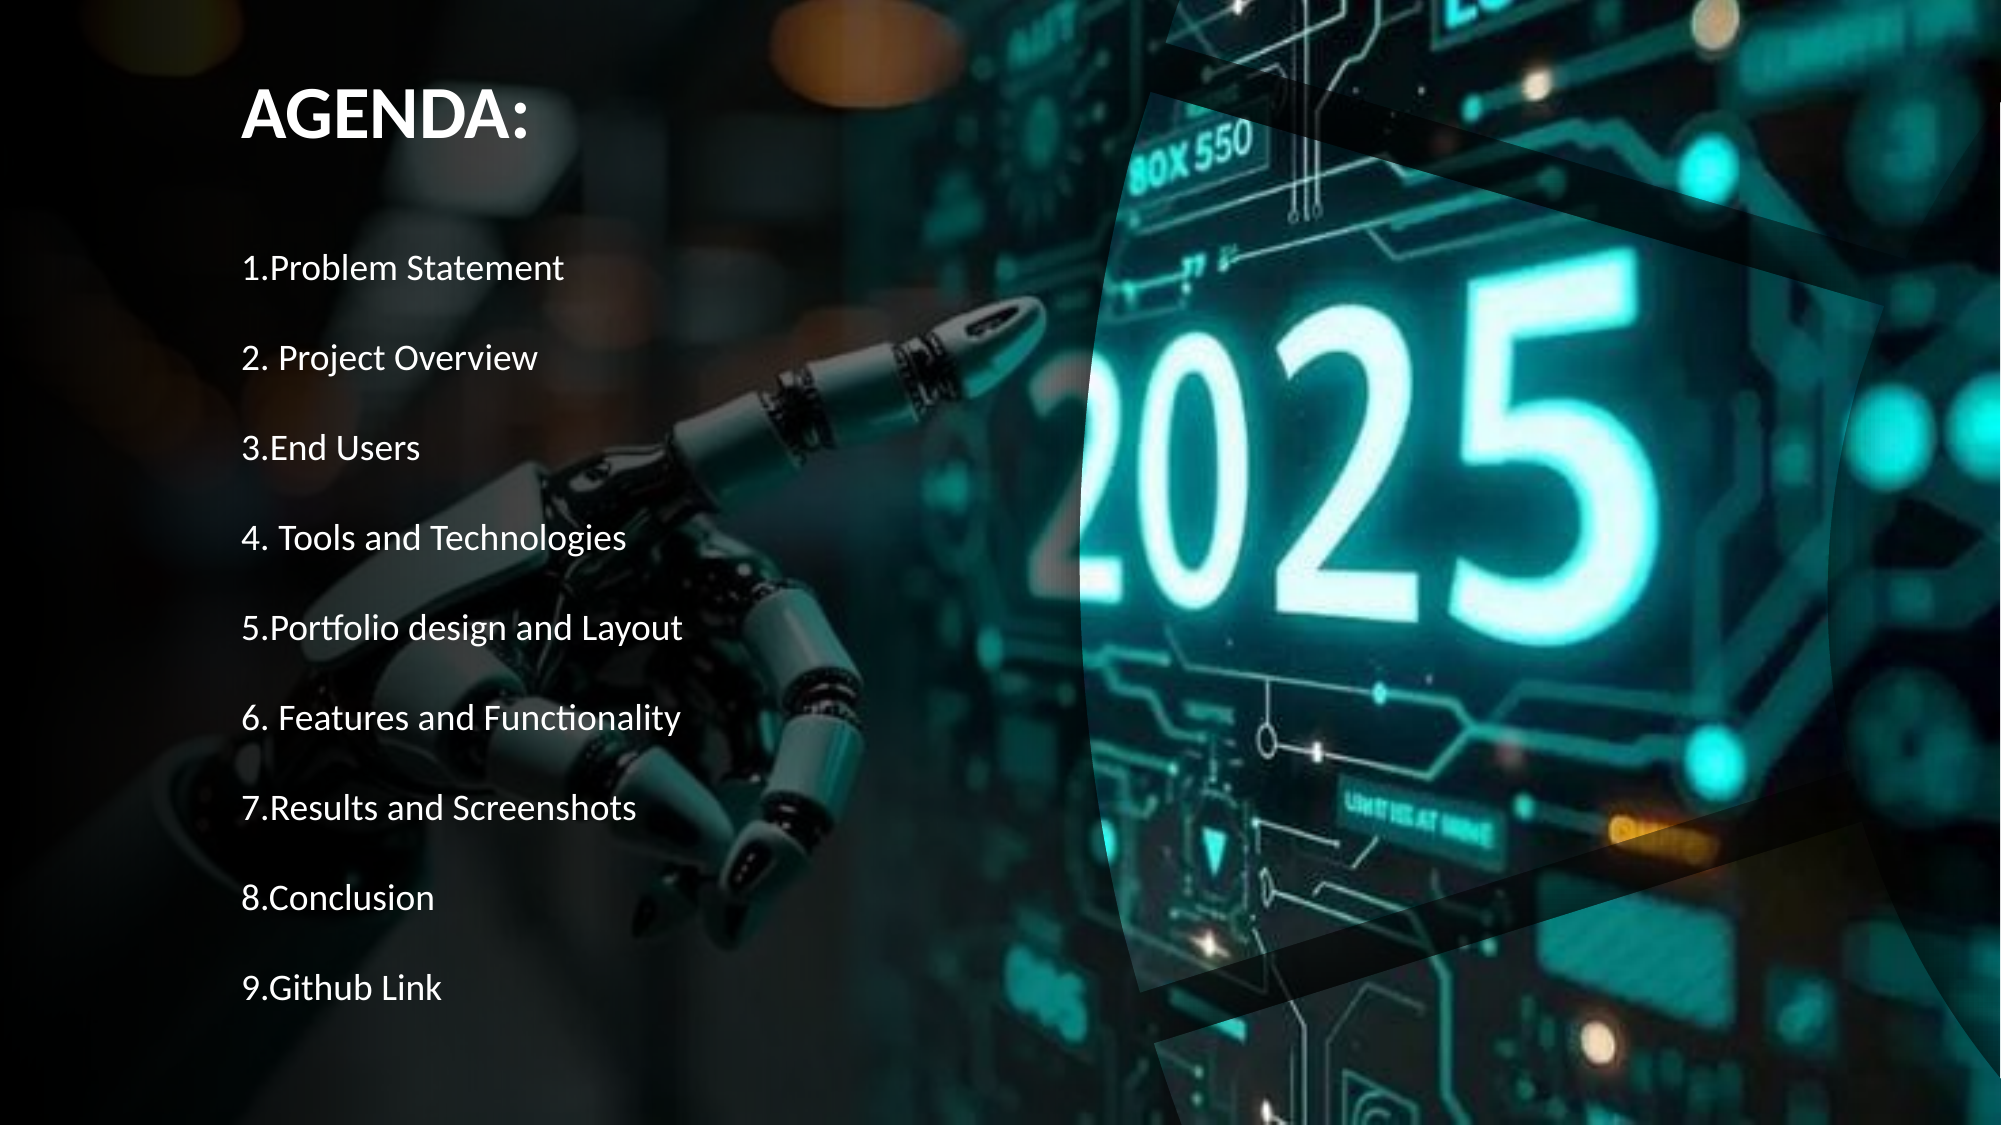

Why XAI Matters

AI is making critical decisions: healthcare, finance, law, defense.

Problem: Black box models hide their logic.

Lack of explainability → low trust, bias, legal risk.

XAI is the bridge: makes AI human-understandable.
AGENDA:

1.Problem Statement

2. Project Overview

3.End Users

4. Tools and Technologies

5.Portfolio design and Layout

6. Features and Functionality

7.Results and Screenshots

8.Conclusion

9.Github Link
 Why Do We Need It?

Regulation: EU’s GDPR demands “right to explanation”.

Risk reduction: AI errors can cost lives/money.

Ethics: Prevent bias and discrimination.

Debugging: Helps data scientists improve models.

User trust = Higher adoption.